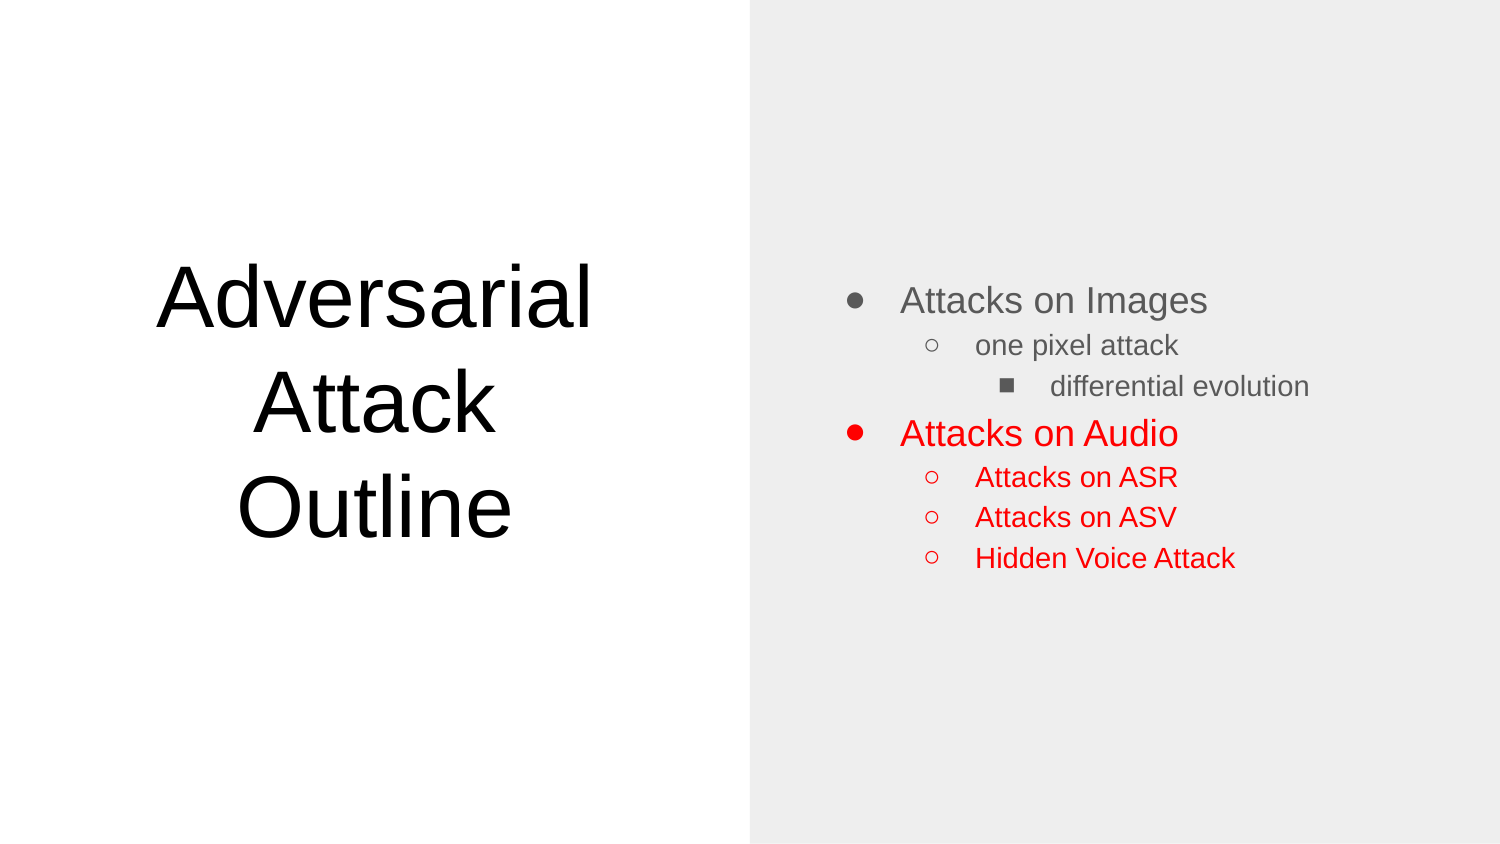

Attacks on Images
one pixel attack
differential evolution
Attacks on Audio
Attacks on ASR
Attacks on ASV
Hidden Voice Attack
# Adversarial Attack
Outline